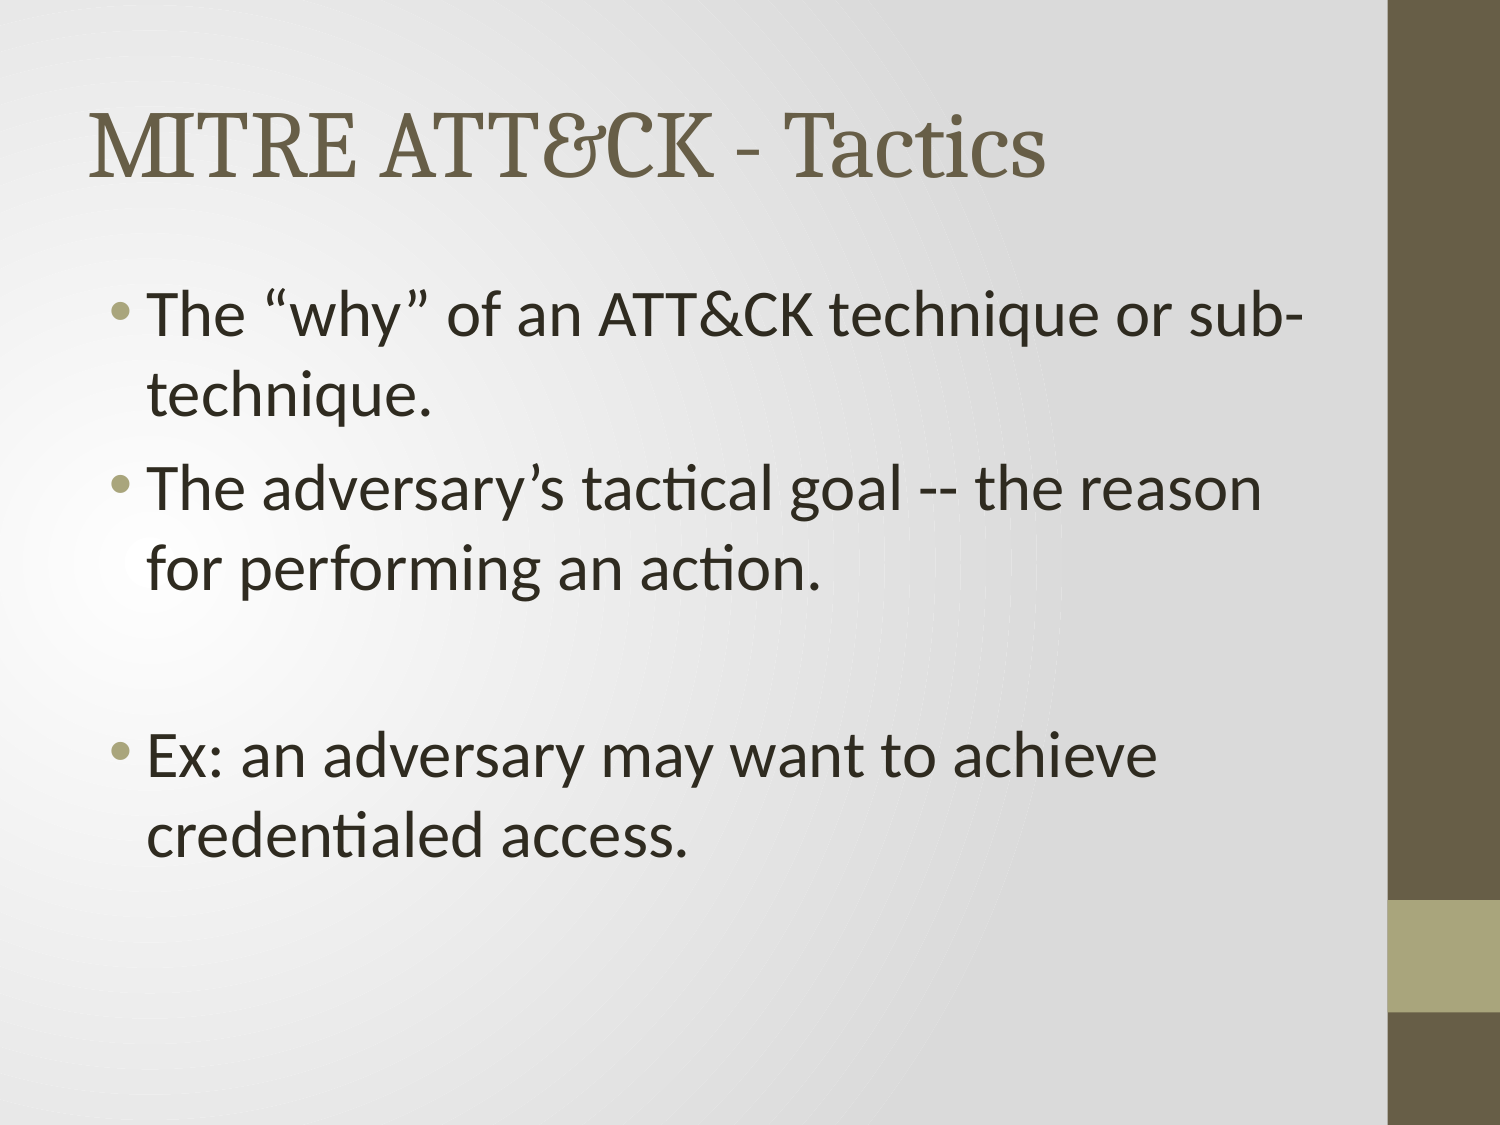

# MITRE ATT&CK - Tactics
The “why” of an ATT&CK technique or sub-technique.
The adversary’s tactical goal -- the reason for performing an action.

Ex: an adversary may want to achieve credentialed access.